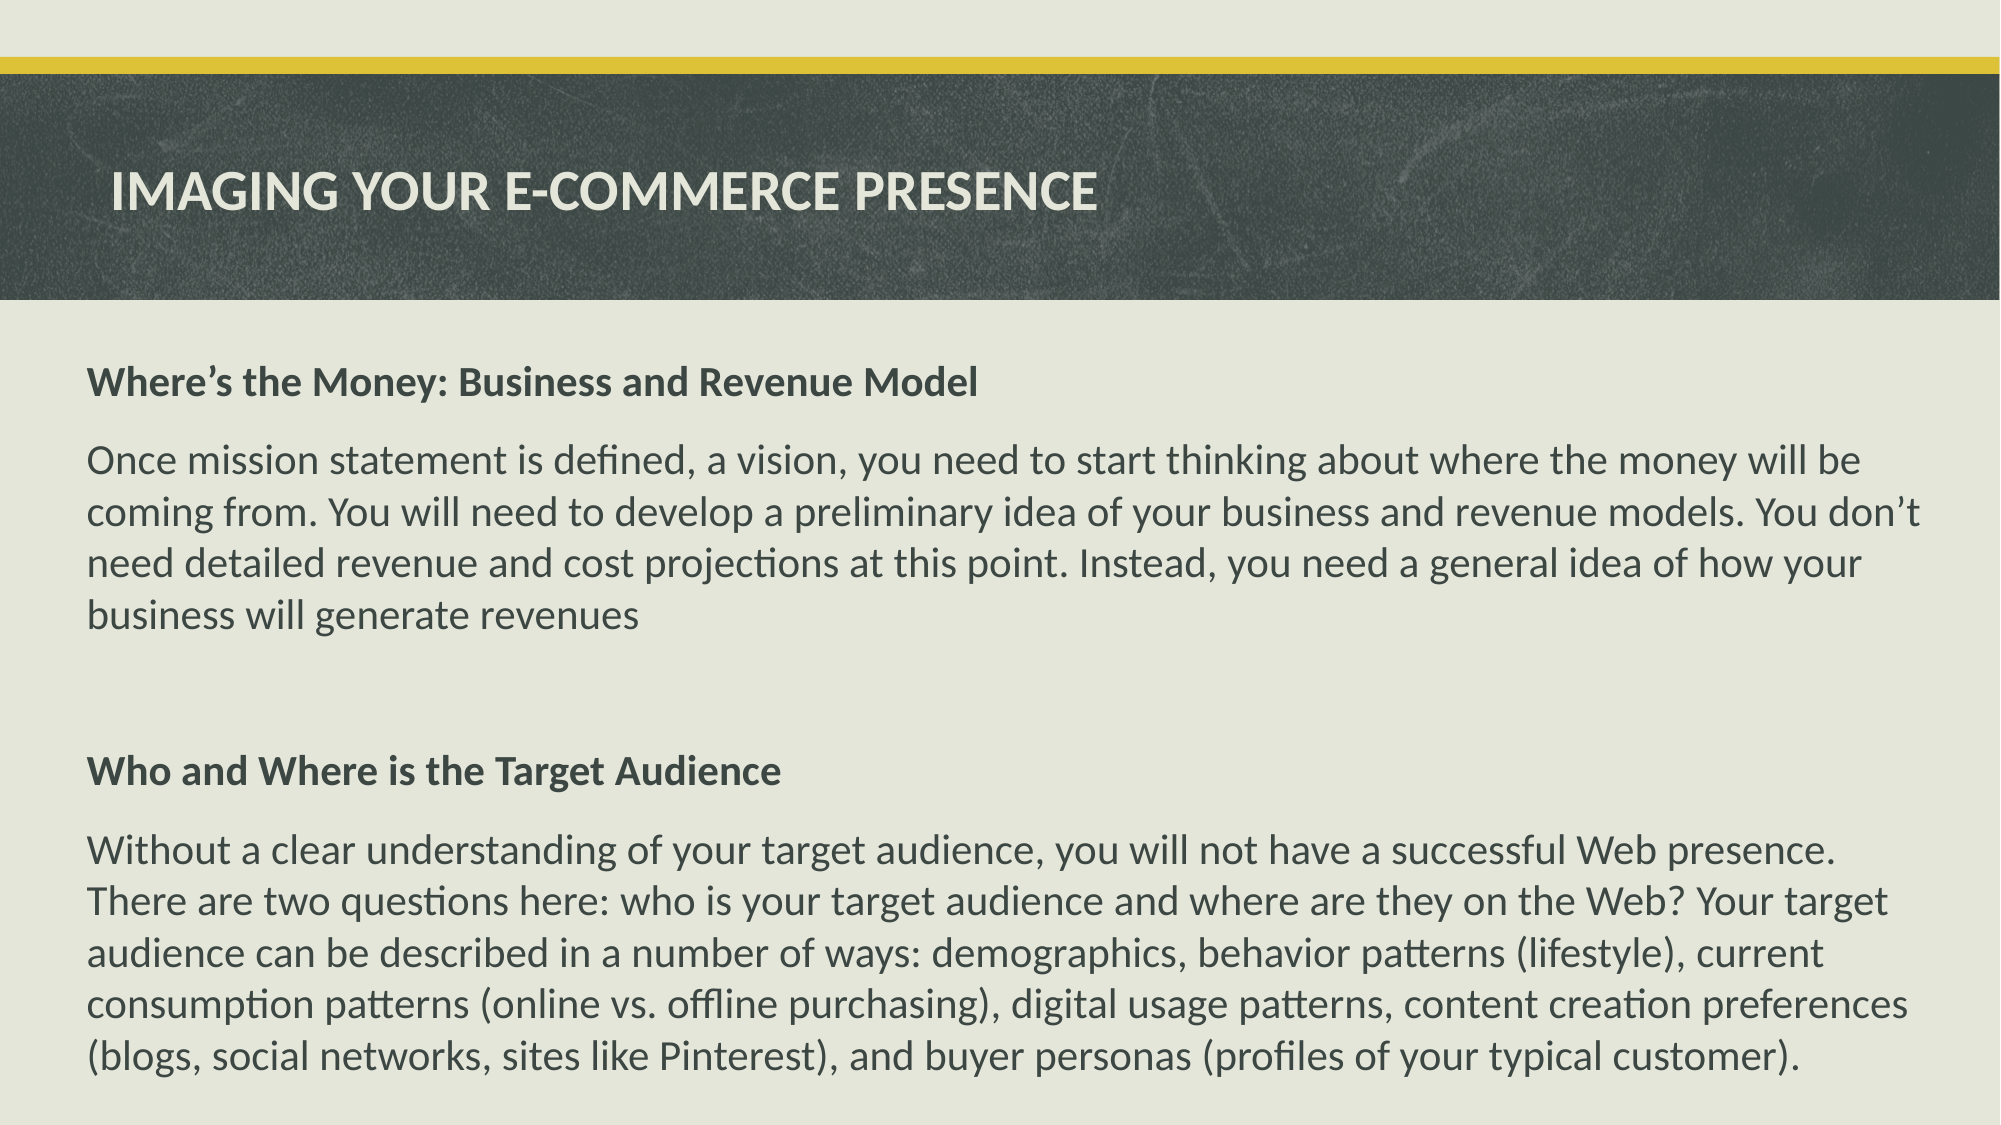

# IMAGING YOUR E-COMMERCE PRESENCE
Where’s the Money: Business and Revenue Model
Once mission statement is defined, a vision, you need to start thinking about where the money will be coming from. You will need to develop a preliminary idea of your business and revenue models. You don’t need detailed revenue and cost projections at this point. Instead, you need a general idea of how your business will generate revenues

Who and Where is the Target Audience
Without a clear understanding of your target audience, you will not have a successful Web presence. There are two questions here: who is your target audience and where are they on the Web? Your target audience can be described in a number of ways: demographics, behavior patterns (lifestyle), current consumption patterns (online vs. offline purchasing), digital usage patterns, content creation preferences (blogs, social networks, sites like Pinterest), and buyer personas (profiles of your typical customer).